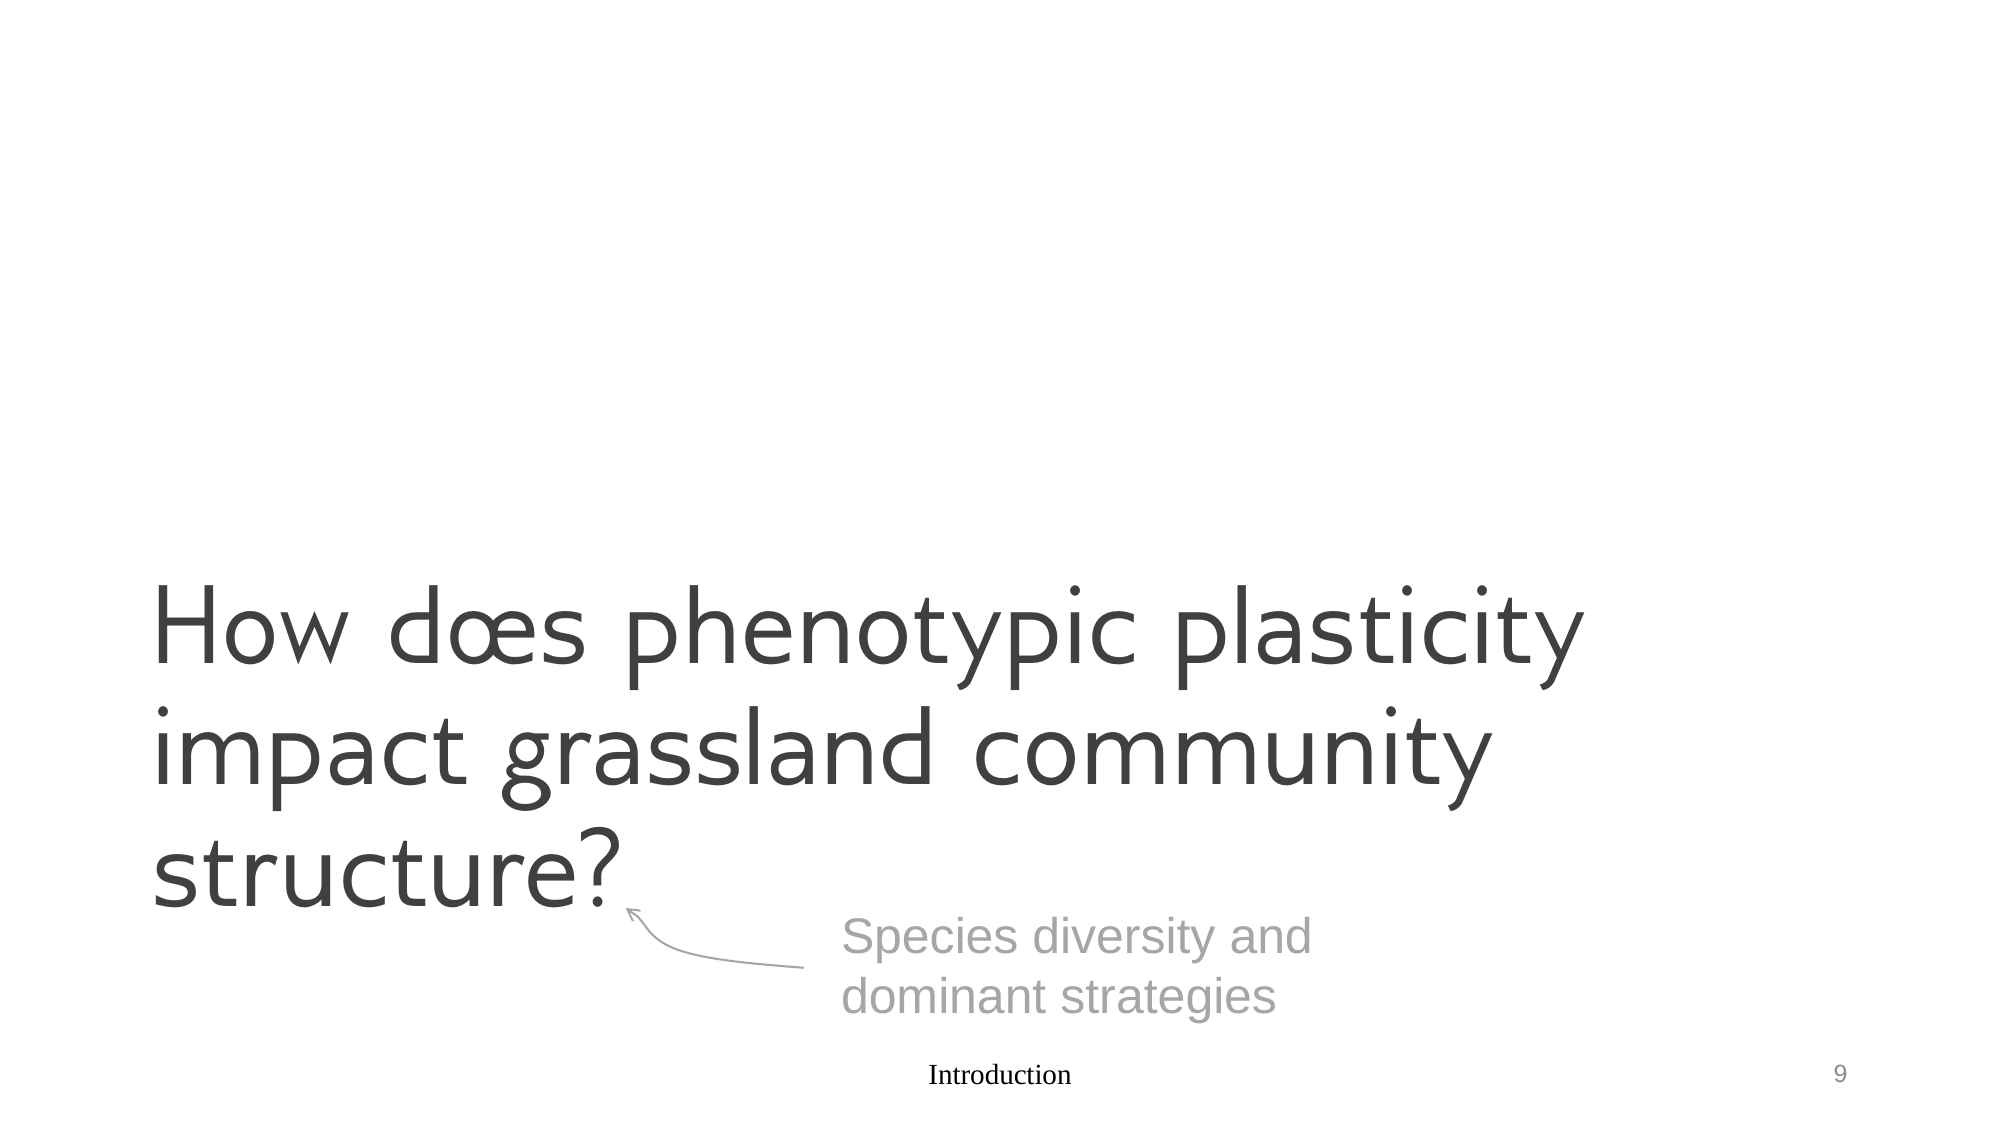

# How does phenotypic plasticity impact grassland community structure?
Species diversity and dominant strategies

Introduction
9